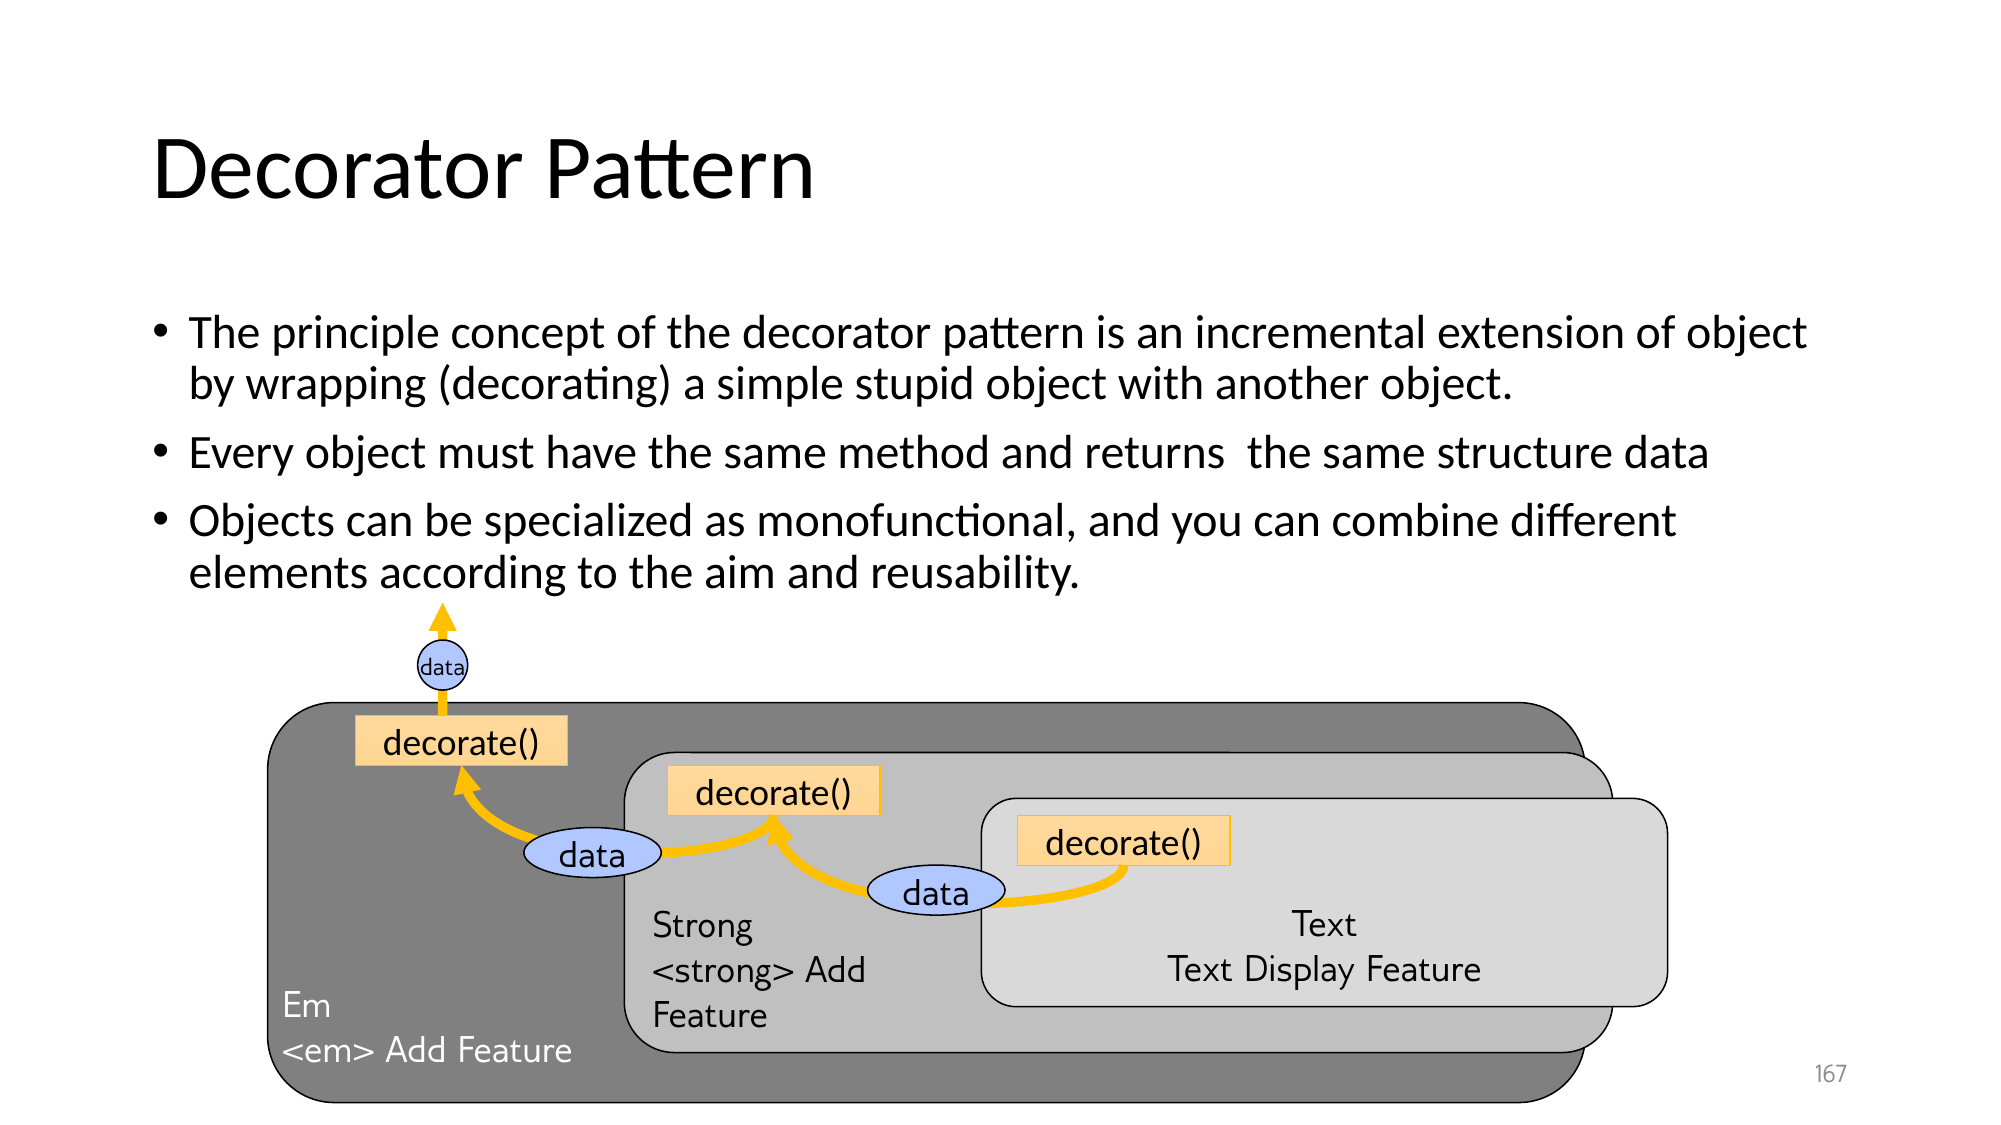

# Decorator Pattern
The principle concept of the decorator pattern is an incremental extension of object by wrapping (decorating) a simple stupid object with another object.
Every object must have the same method and returns  the same structure data
Objects can be specialized as monofunctional, and you can combine different elements according to the aim and reusability.

data

decorate()

decorate()
Text
Text Display Feature
decorate()
data
data
Strong
<strong> Add Feature
Em
<em> Add Feature
167